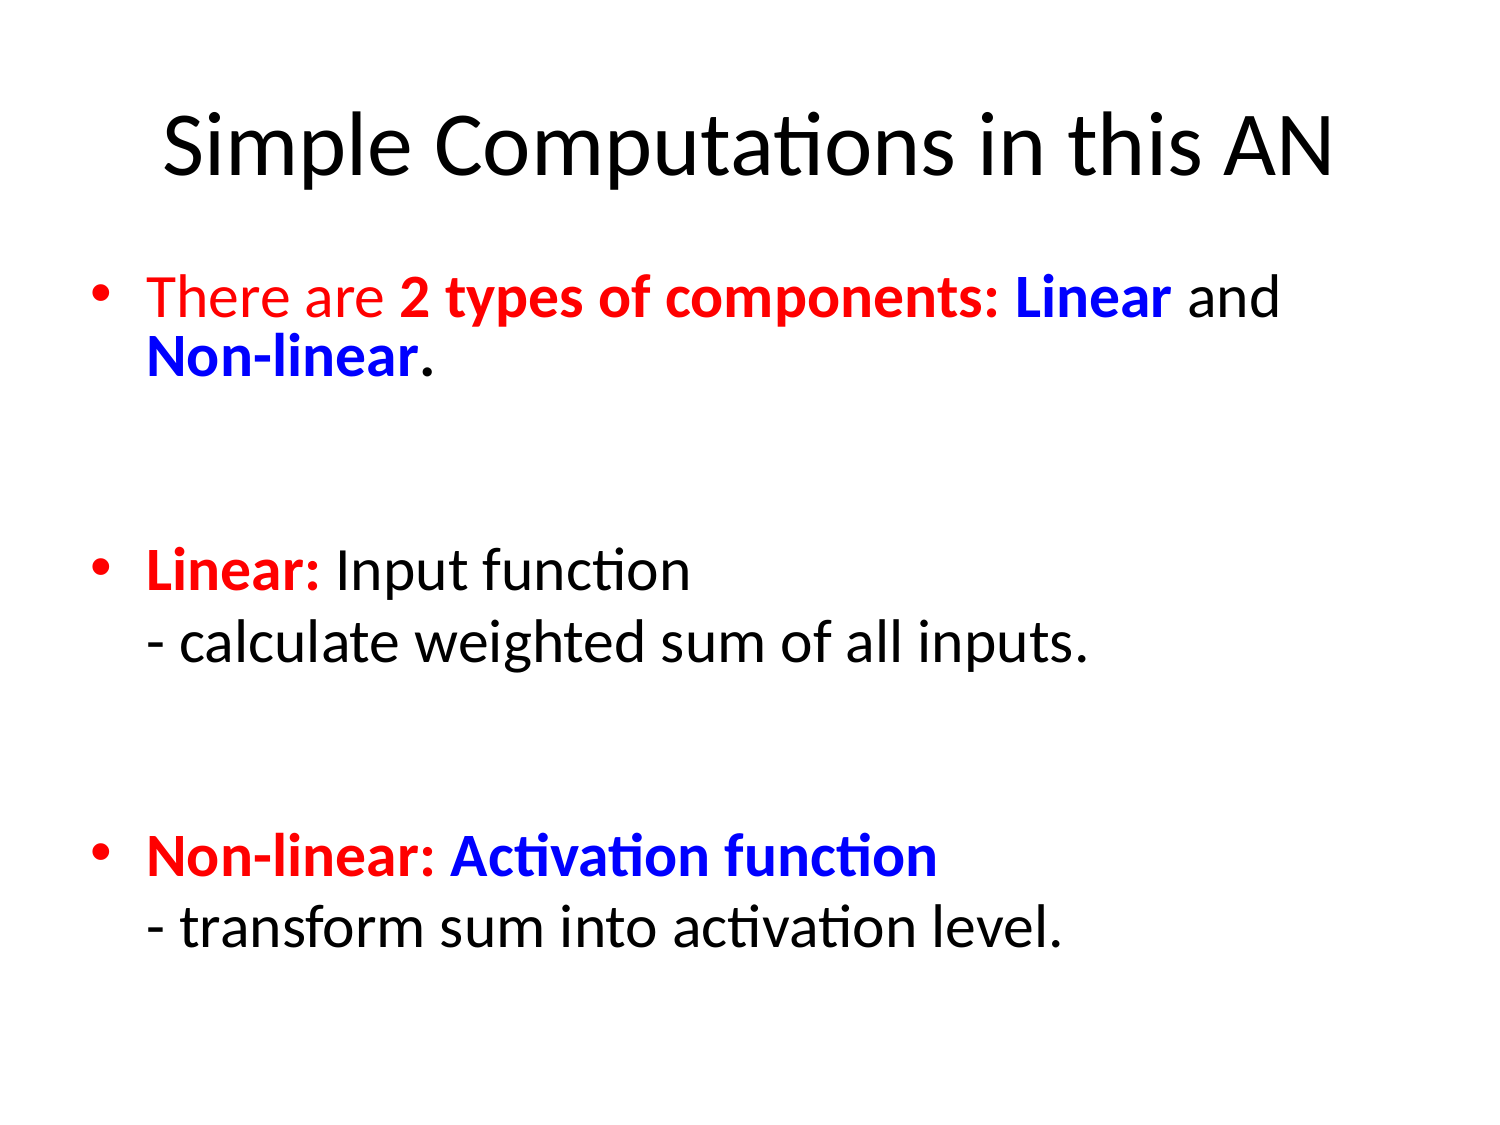

# Simple Computations in this AN
There are 2 types of components: Linear and Non-linear.

Linear: Input function
	- calculate weighted sum of all inputs.

Non-linear: Activation function
	- transform sum into activation level.